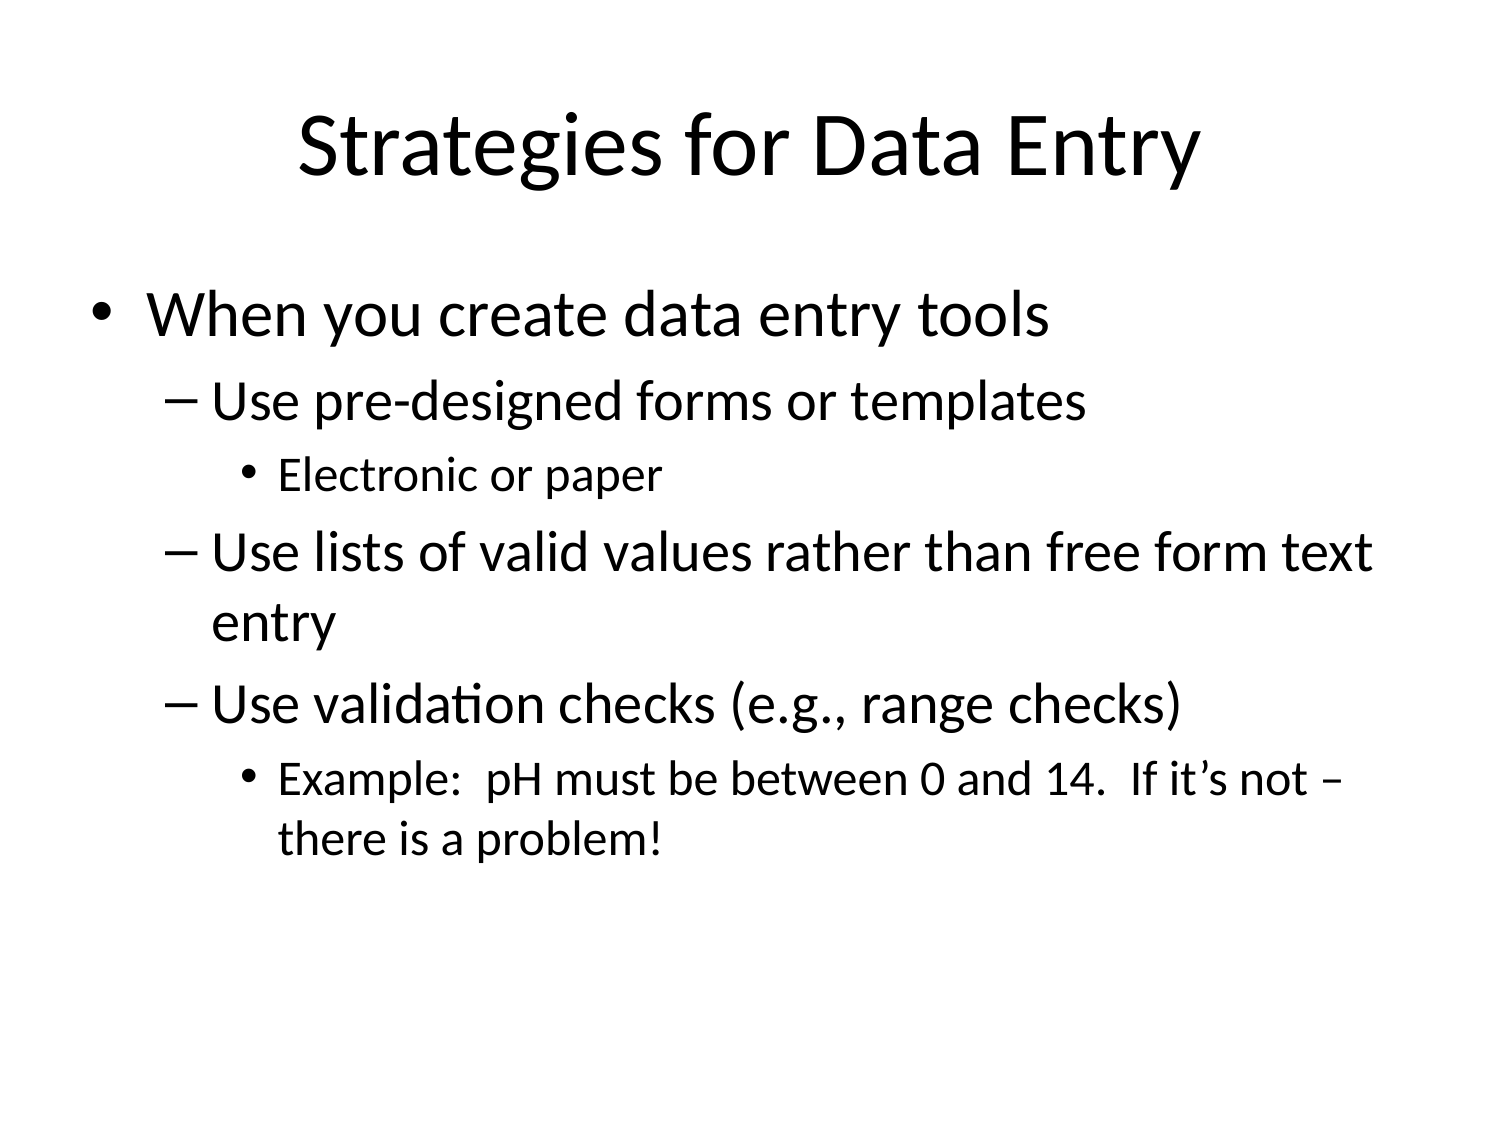

# Strategies for Data Entry
When you create data entry tools
Use pre-designed forms or templates
Electronic or paper
Use lists of valid values rather than free form text entry
Use validation checks (e.g., range checks)
Example:  pH must be between 0 and 14.  If it’s not – there is a problem!